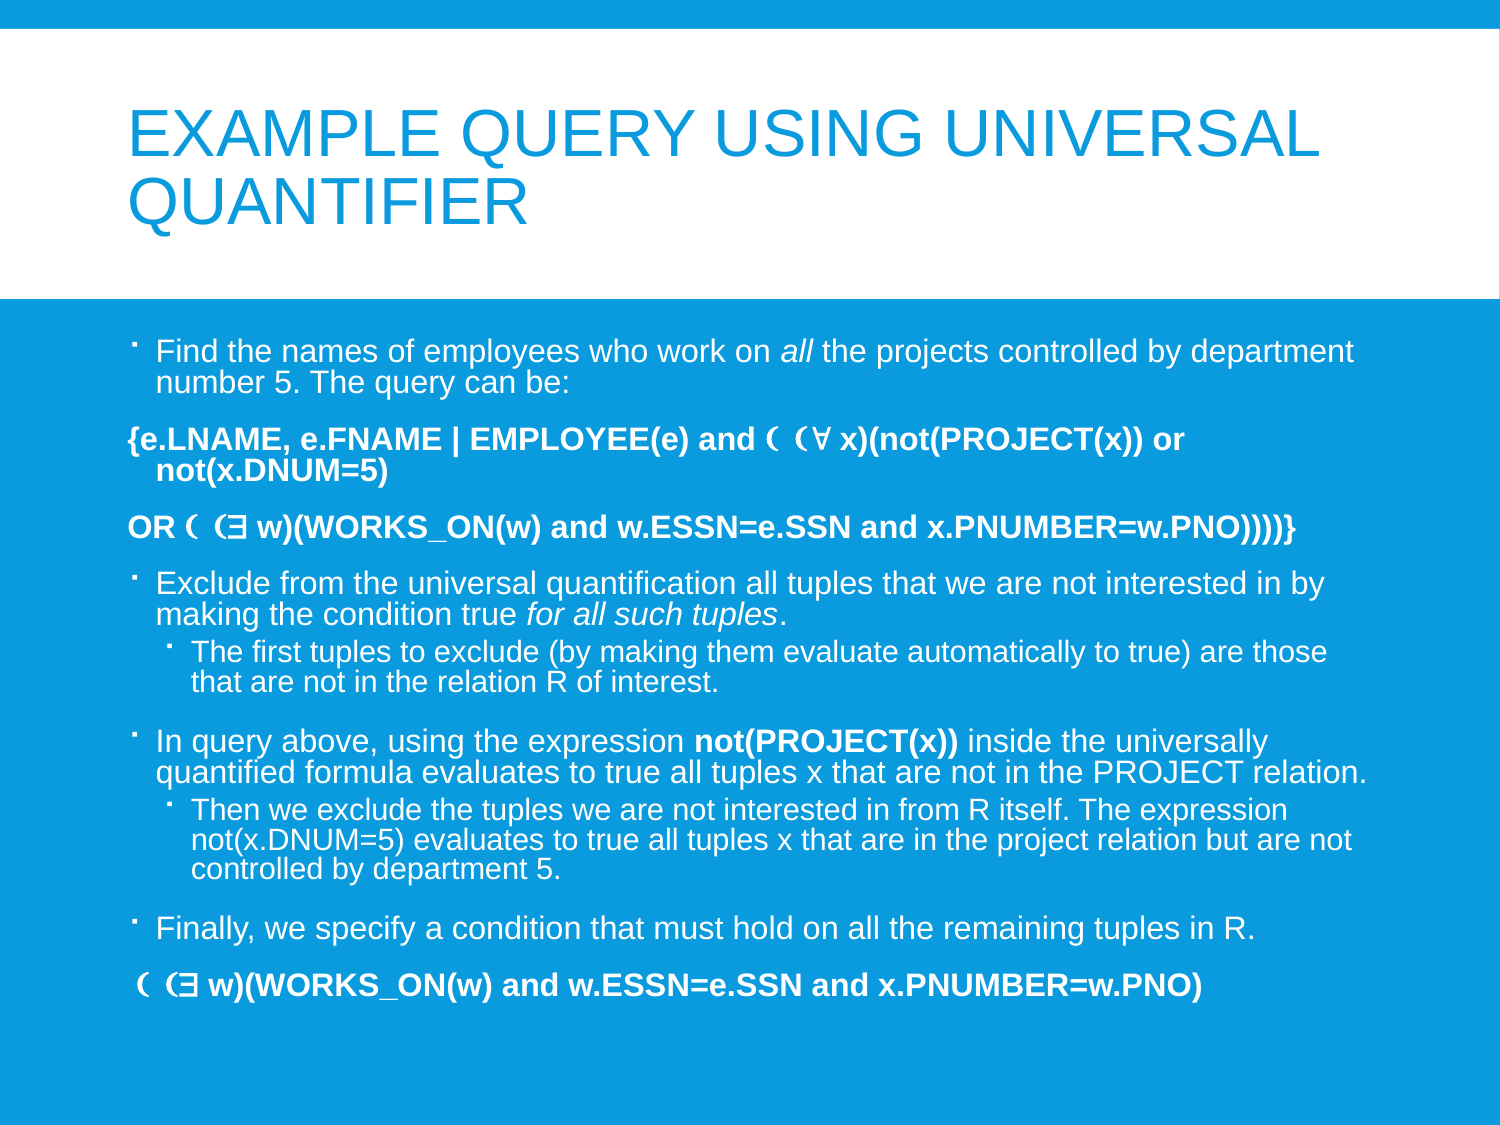

# Example Query Using Universal Quantifier
Find the names of employees who work on all the projects controlled by department number 5. The query can be:
{e.LNAME, e.FNAME | EMPLOYEE(e) and ( (∀ x)(not(PROJECT(x)) or not(x.DNUM=5)
OR ( (∃ w)(WORKS_ON(w) and w.ESSN=e.SSN and x.PNUMBER=w.PNO))))}
Exclude from the universal quantification all tuples that we are not interested in by making the condition true for all such tuples.
The first tuples to exclude (by making them evaluate automatically to true) are those that are not in the relation R of interest.
In query above, using the expression not(PROJECT(x)) inside the universally quantified formula evaluates to true all tuples x that are not in the PROJECT relation.
Then we exclude the tuples we are not interested in from R itself. The expression not(x.DNUM=5) evaluates to true all tuples x that are in the project relation but are not controlled by department 5.
Finally, we specify a condition that must hold on all the remaining tuples in R.
 ( (∃ w)(WORKS_ON(w) and w.ESSN=e.SSN and x.PNUMBER=w.PNO)